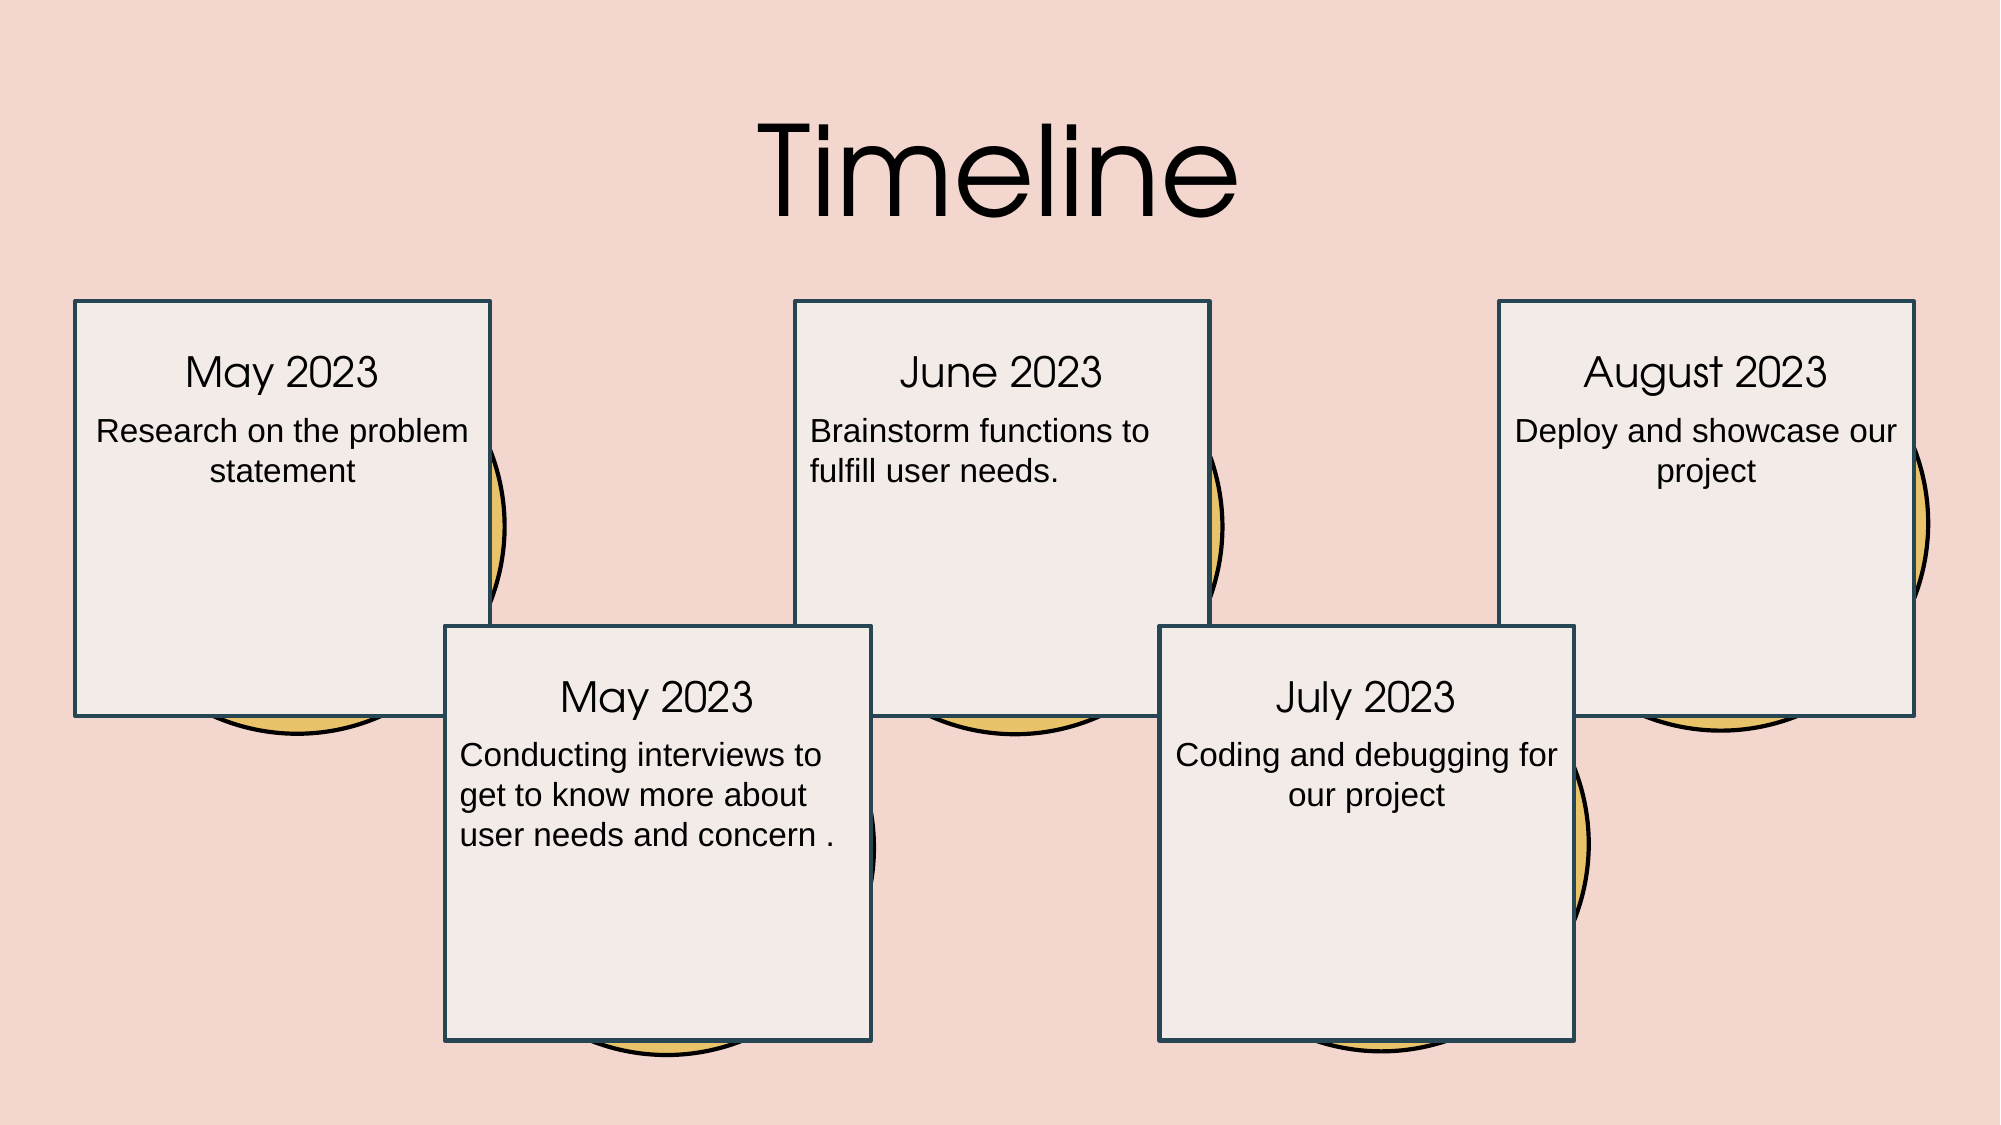

# Timeline
May 2023
Research on the problem statement
June 2023
Brainstorm functions to fulfill user needs.

August 2023
Deploy and showcase our project

May 2023
Conducting interviews to get to know more about user needs and concern .

July 2023
Coding and debugging for our project